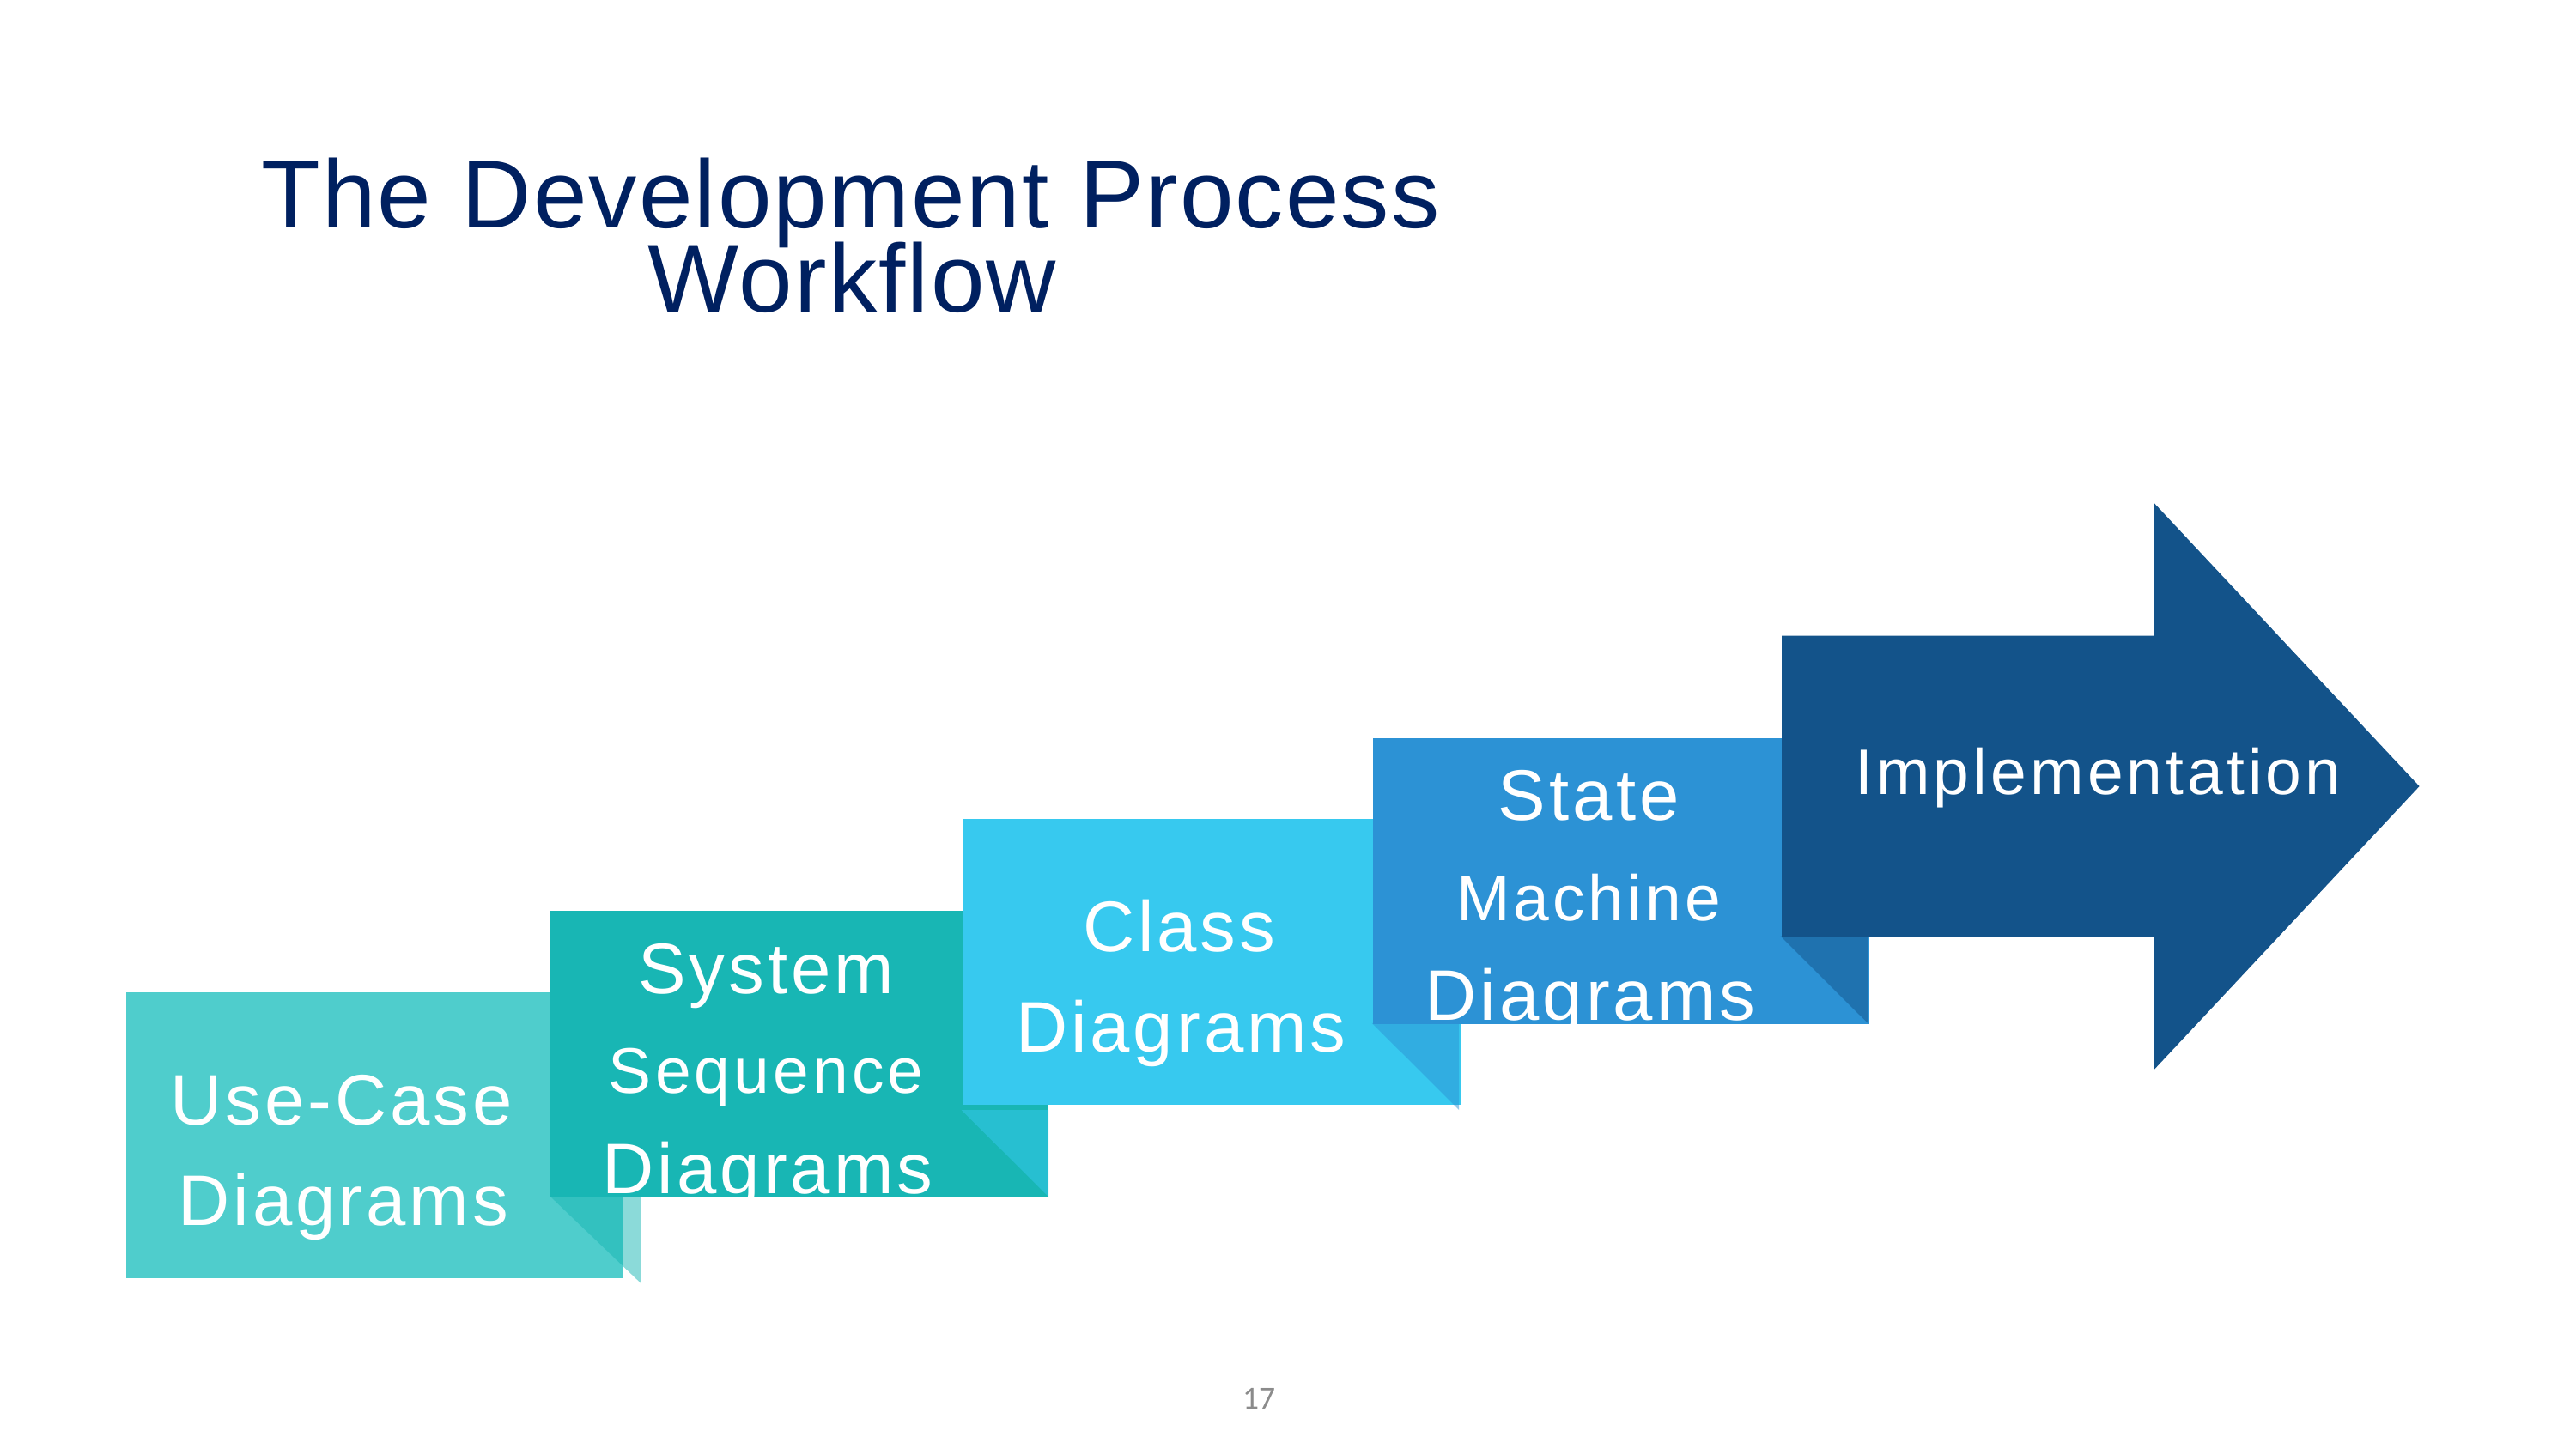

The Development Process Workflow

Implementation

State Machine Diagrams

Class Diagrams

System Sequence Diagrams

Use-Case Diagrams

17